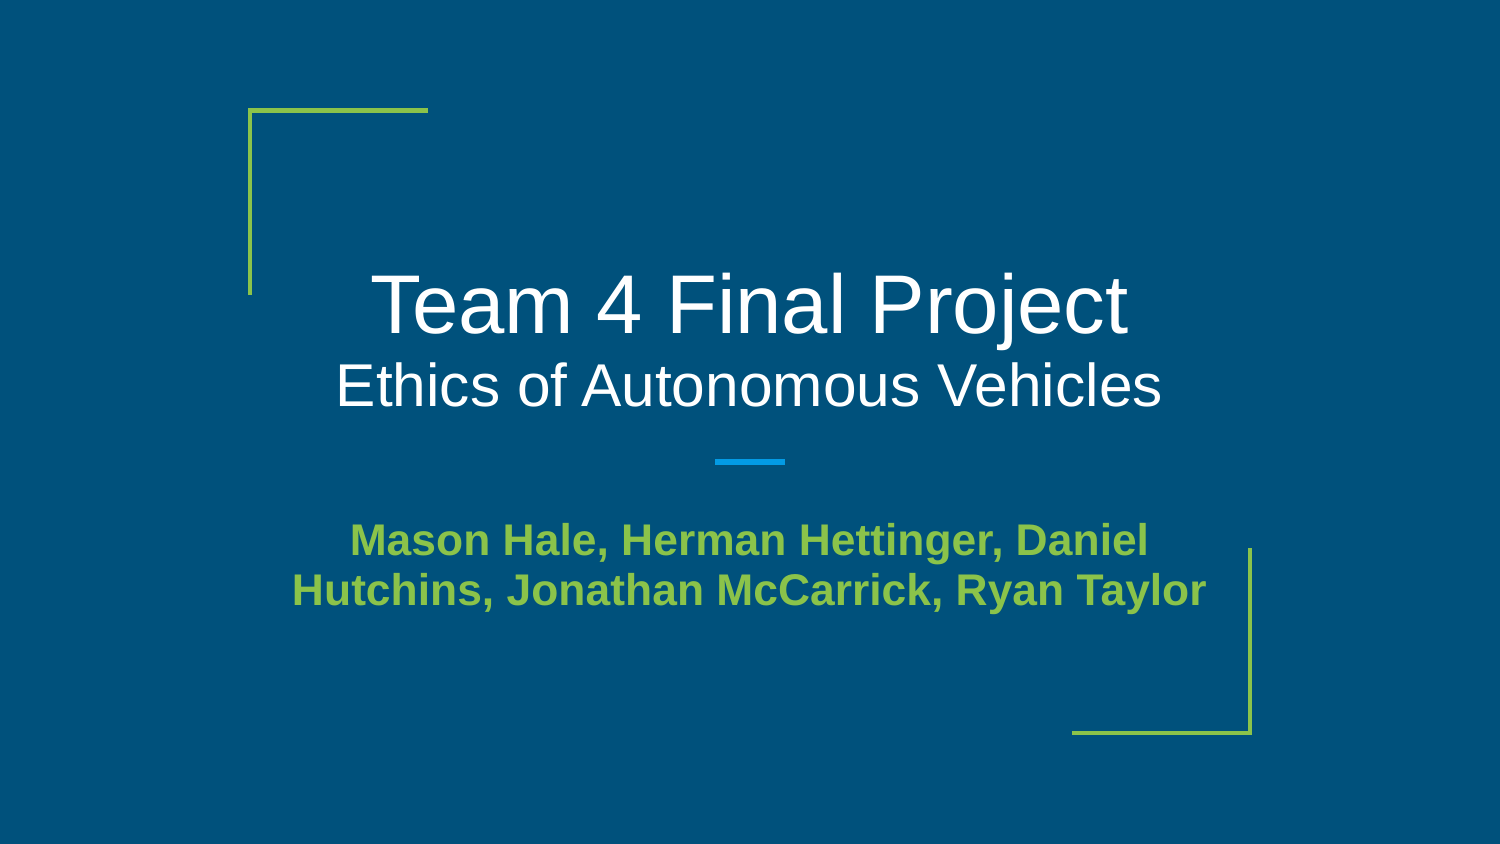

# Team 4 Final Project
Ethics of Autonomous Vehicles
Mason Hale, Herman Hettinger, Daniel Hutchins, Jonathan McCarrick, Ryan Taylor